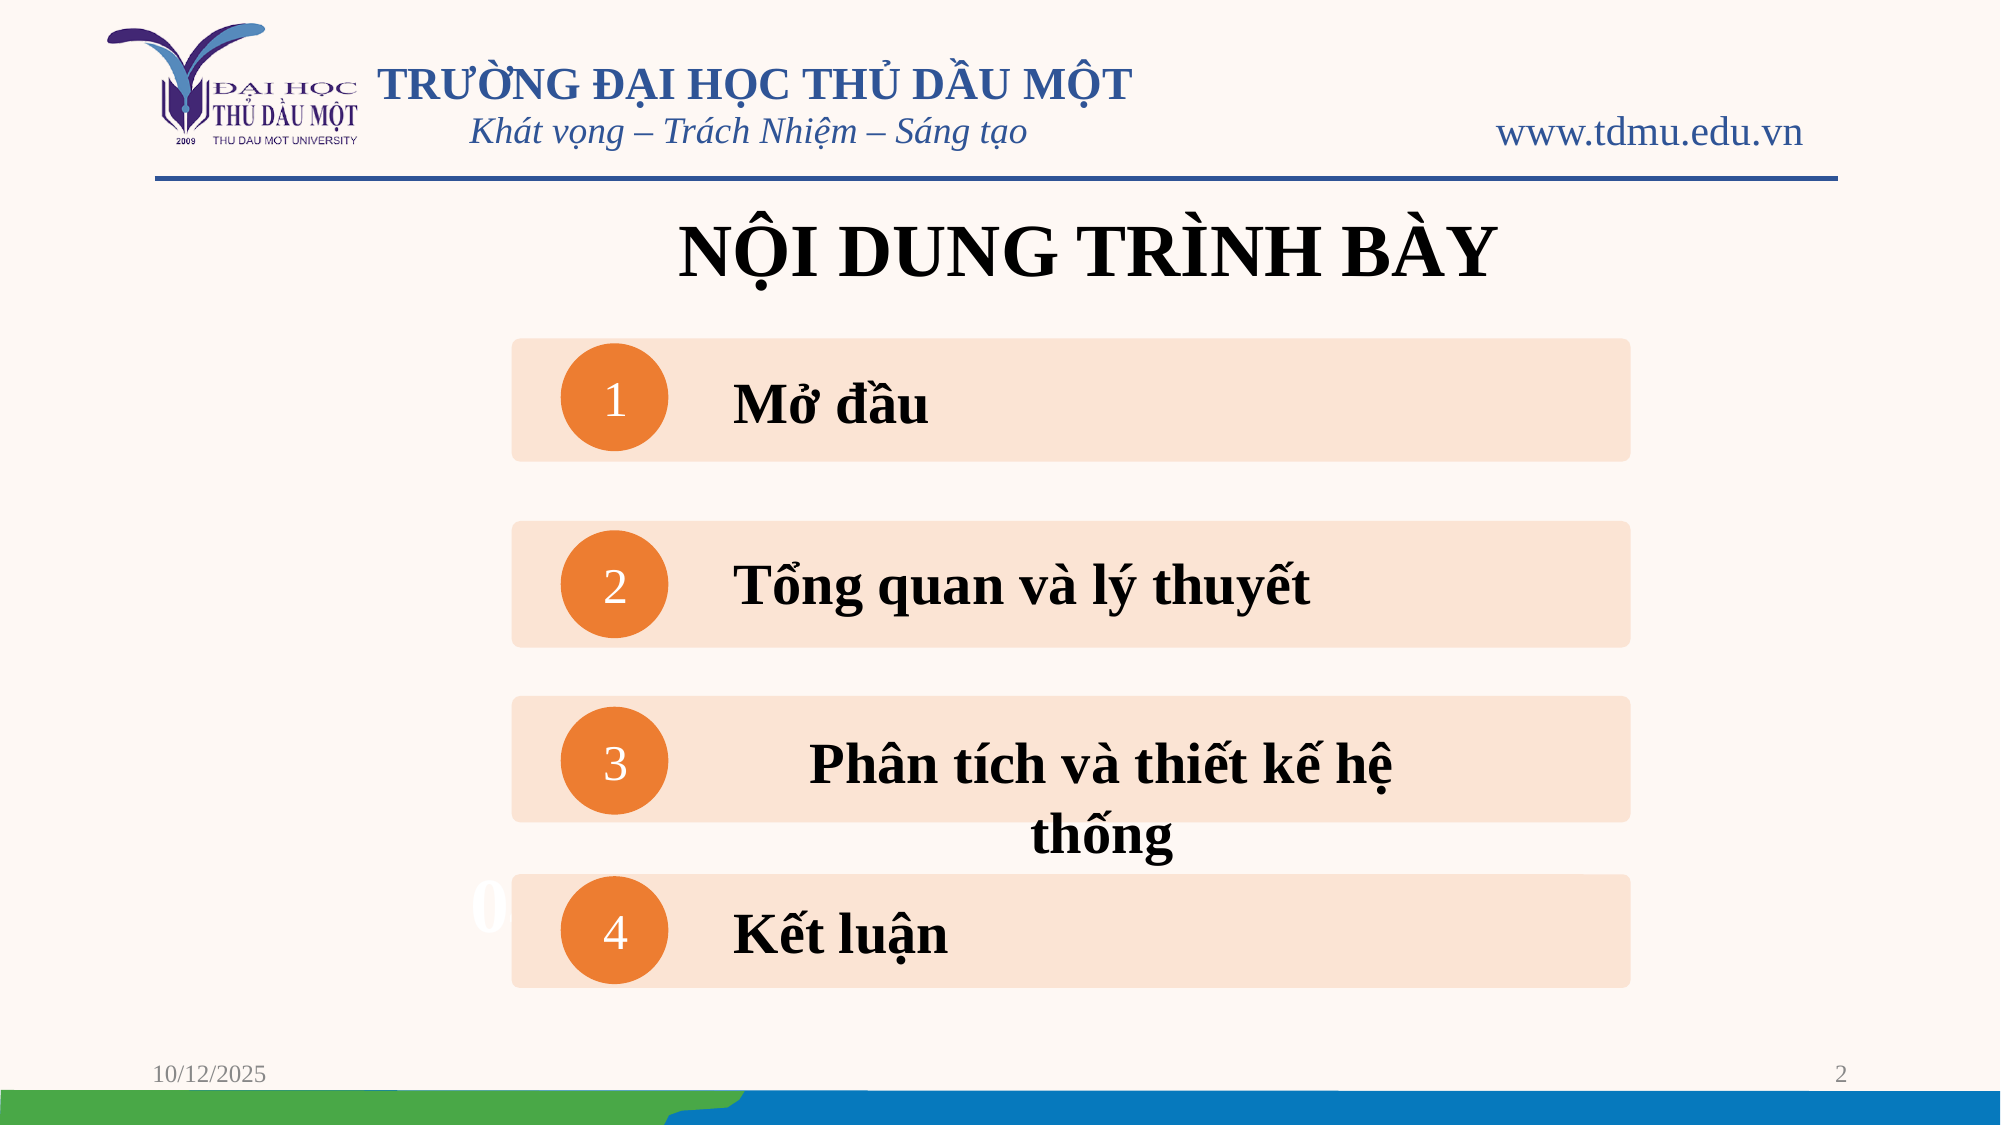

NỘI DUNG TRÌNH BÀY

 1
Mở đầu

 2
Tổng quan và lý thuyết

 3
Phân tích và thiết kế hệ thống
04

 4
Kết luận
10/12/2025
2